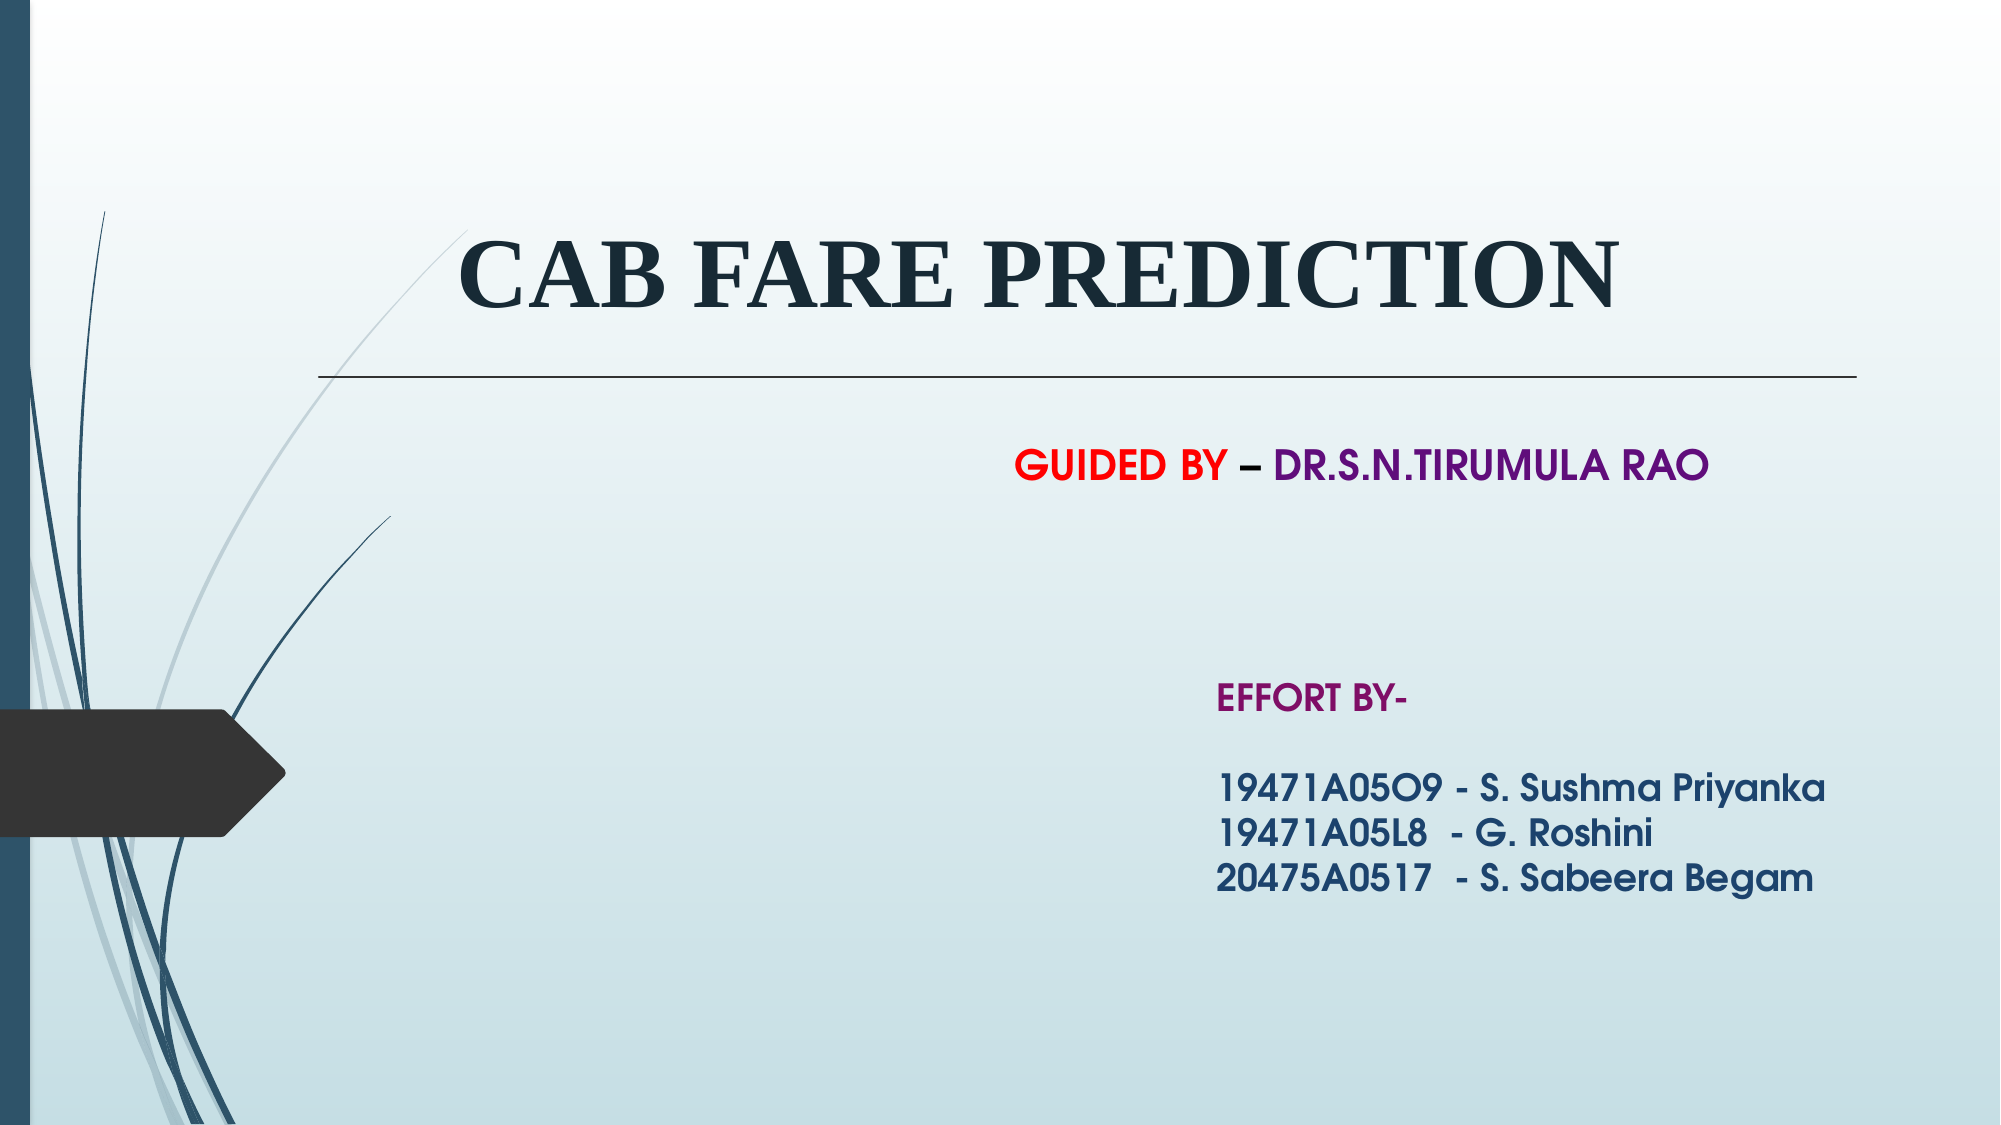

CAB FARE PREDICTION
GUIDED BY – DR.S.N.TIRUMULA RAO
 EFFORT BY-

 19471A05O9 - S. Sushma Priyanka
 19471A05L8  - G. Roshini
 20475A0517  - S. Sabeera Begam